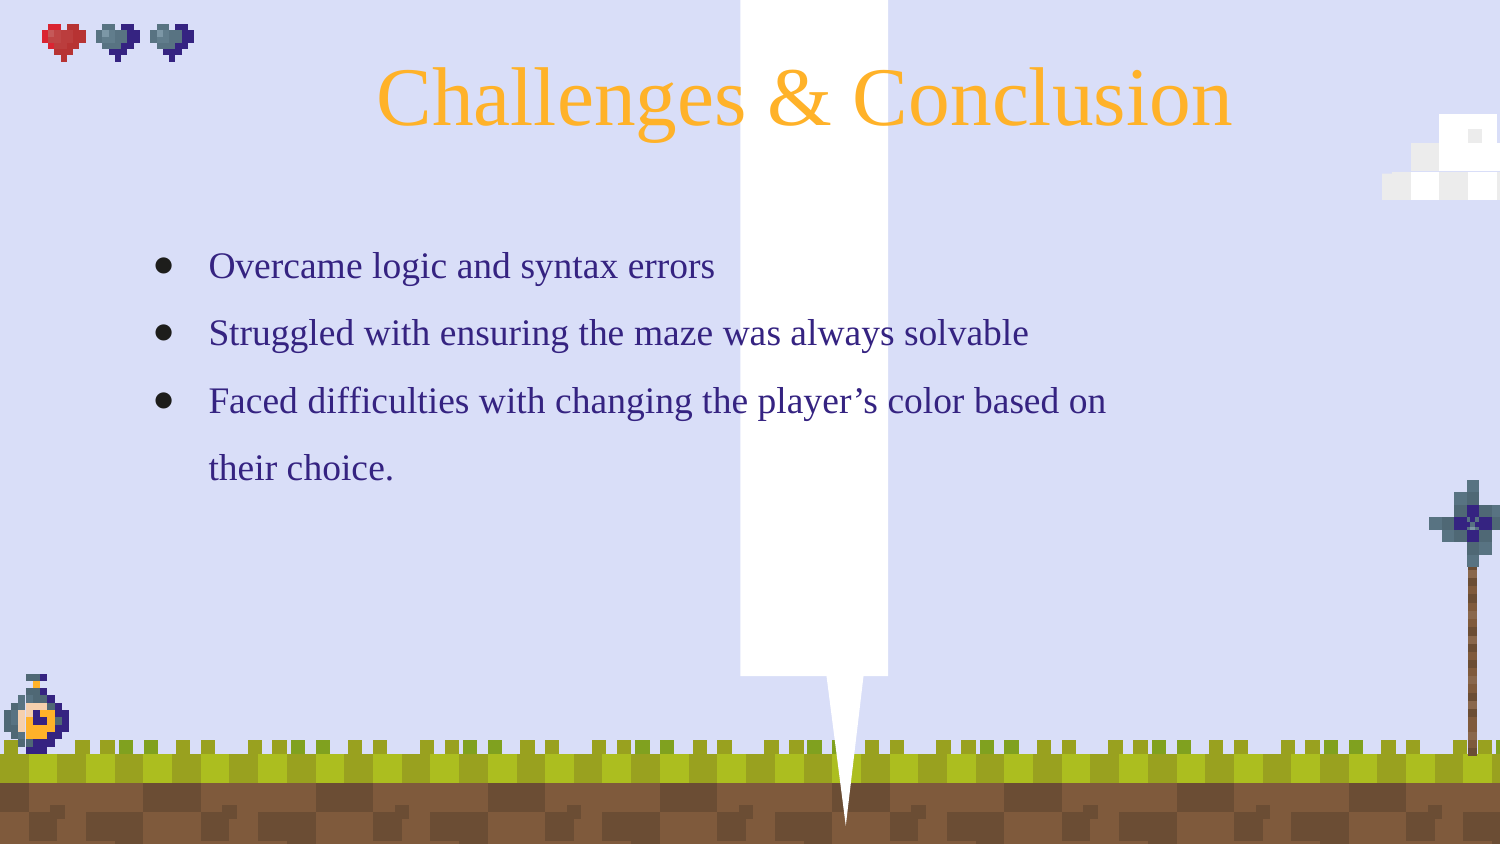

# Challenges & Conclusion
Overcame logic and syntax errors
Struggled with ensuring the maze was always solvable
Faced difficulties with changing the player’s color based on their choice.